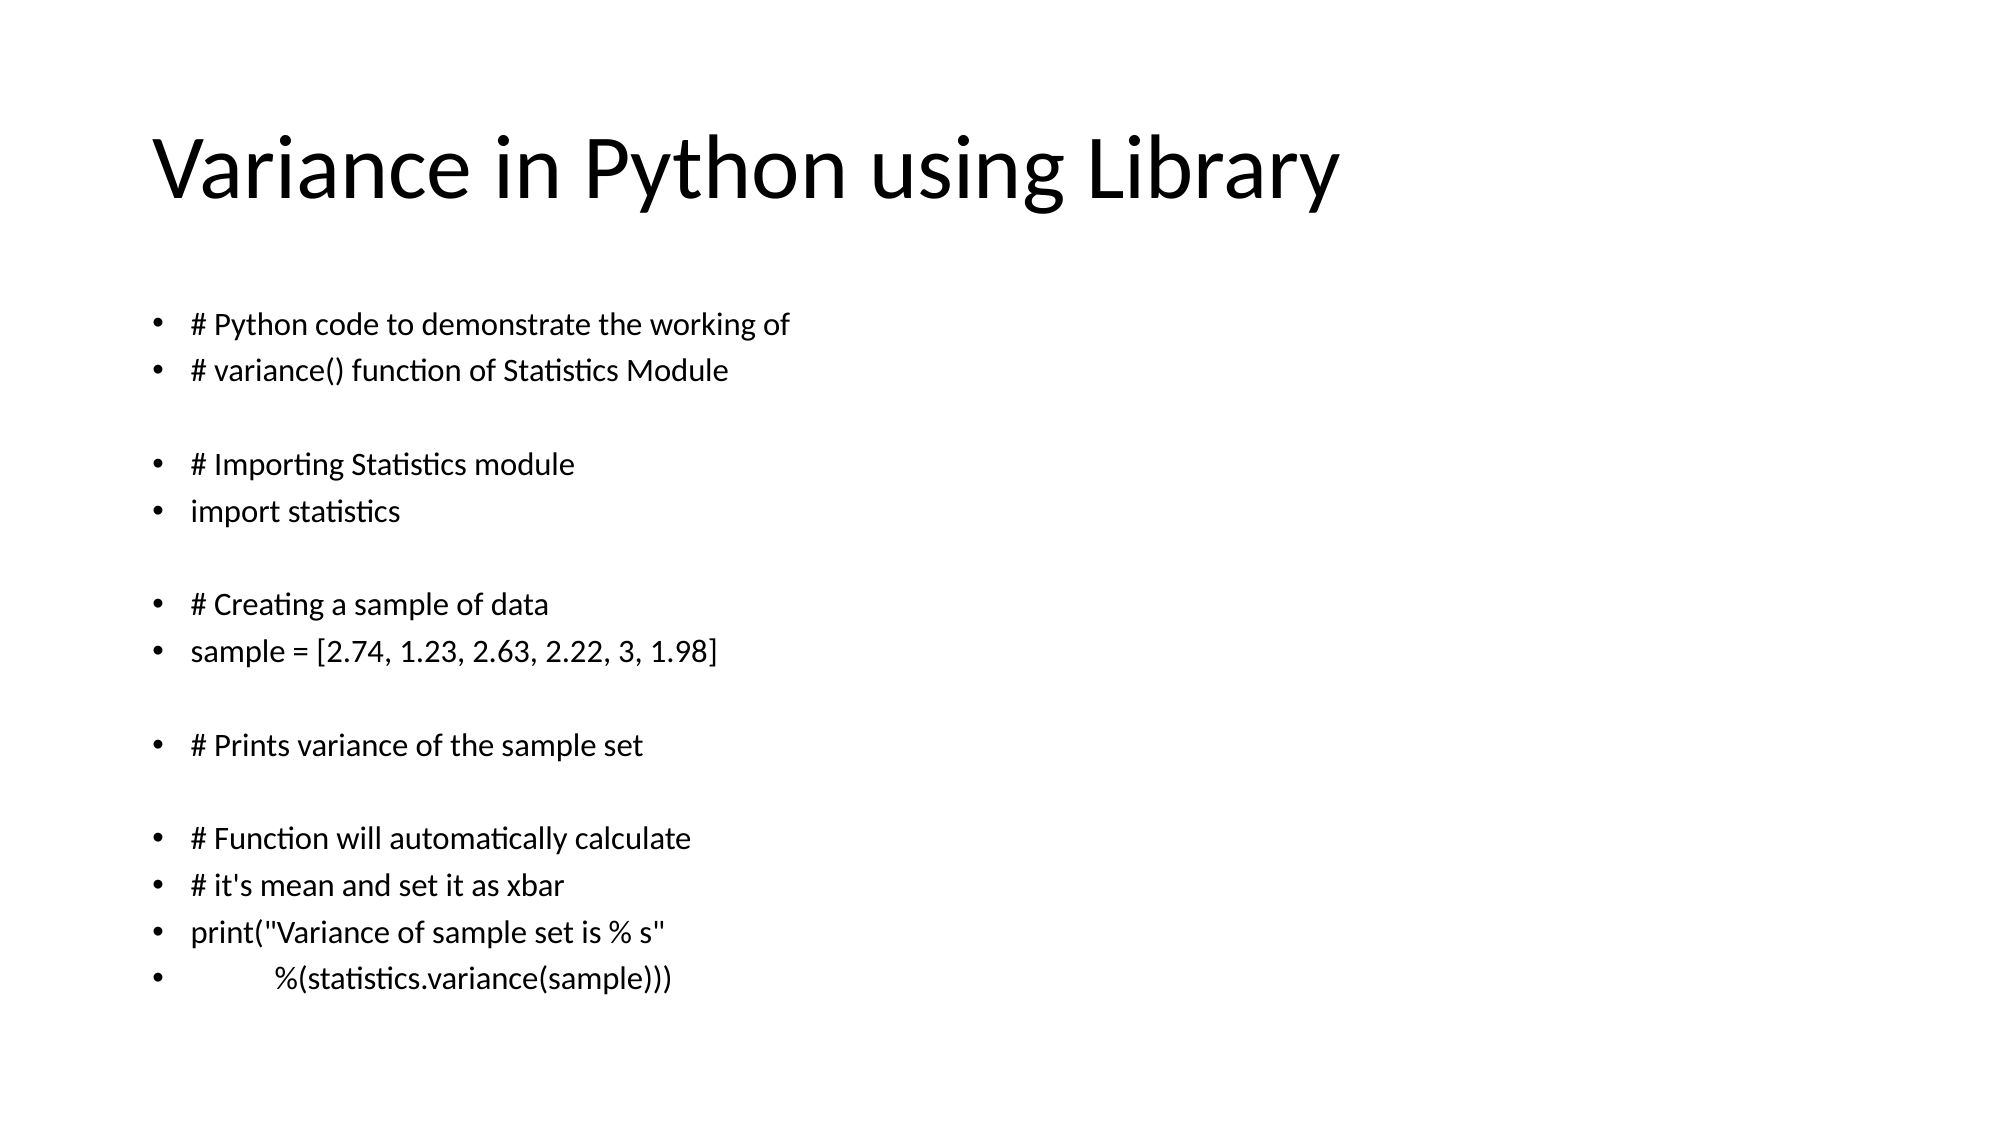

# Variance in Python using Library
# Python code to demonstrate the working of
# variance() function of Statistics Module

# Importing Statistics module
import statistics

# Creating a sample of data
sample = [2.74, 1.23, 2.63, 2.22, 3, 1.98]

# Prints variance of the sample set

# Function will automatically calculate
# it's mean and set it as xbar
print("Variance of sample set is % s"
	%(statistics.variance(sample)))